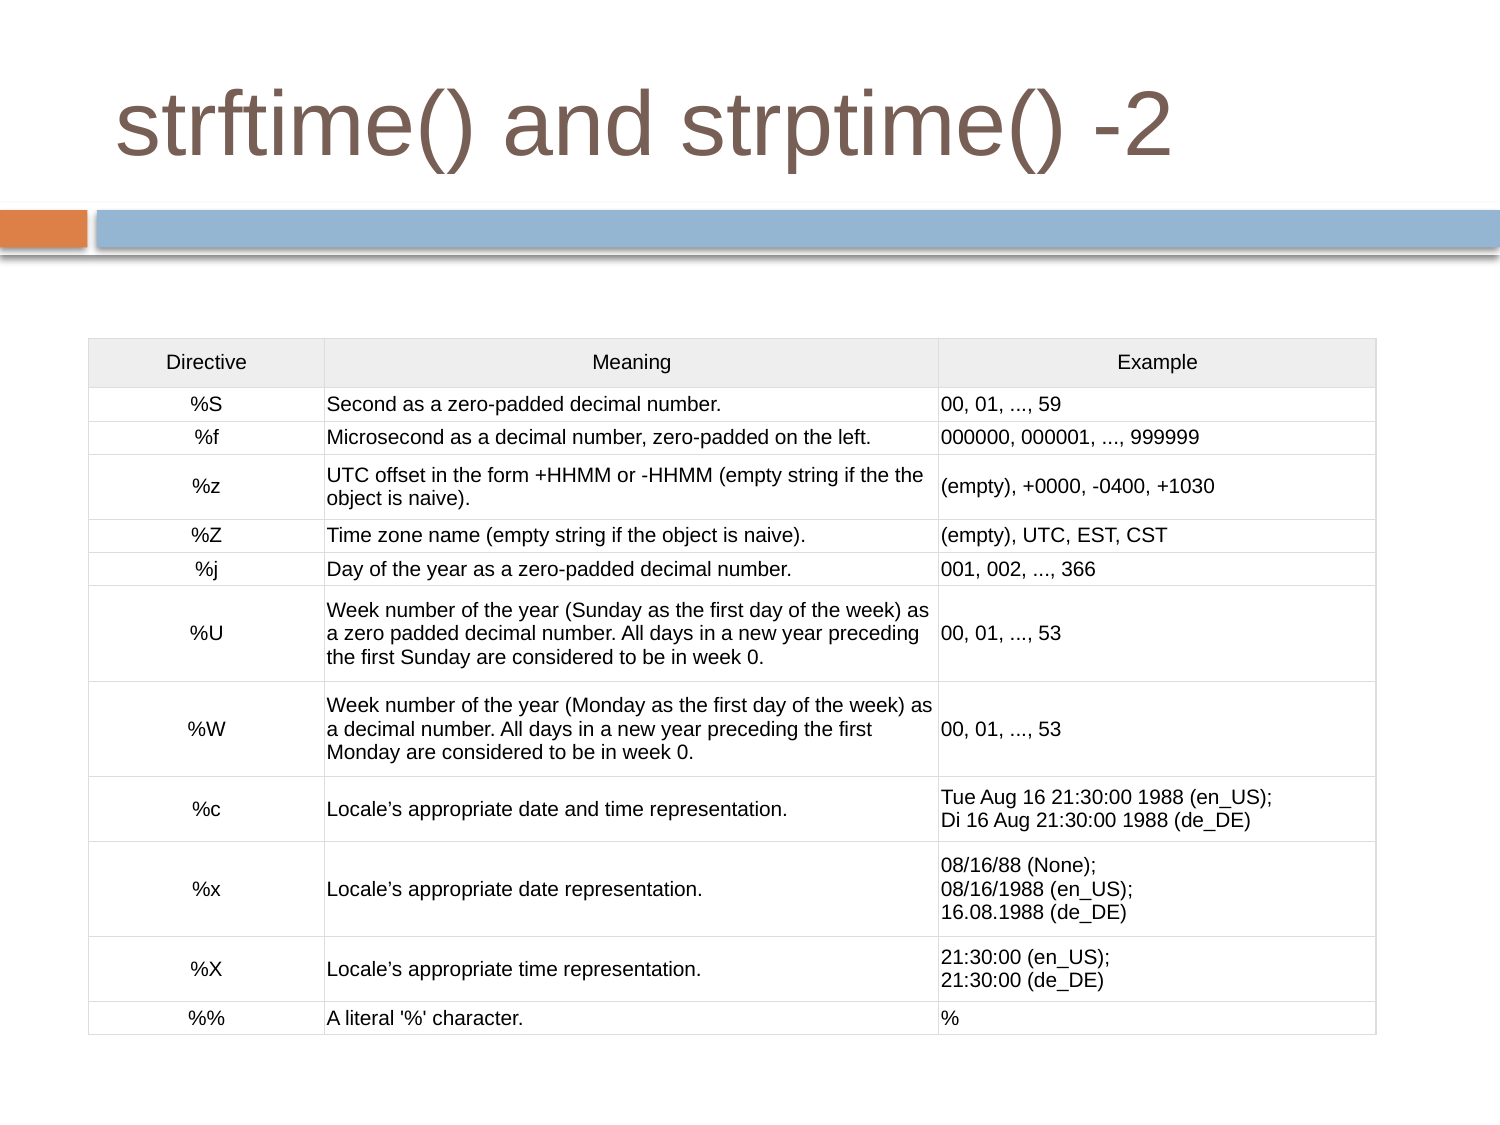

# strftime() and strptime() -2
| Directive | Meaning | Example |
| --- | --- | --- |
| %S | Second as a zero-padded decimal number. | 00, 01, ..., 59 |
| %f | Microsecond as a decimal number, zero-padded on the left. | 000000, 000001, ..., 999999 |
| %z | UTC offset in the form +HHMM or -HHMM (empty string if the the object is naive). | (empty), +0000, -0400, +1030 |
| %Z | Time zone name (empty string if the object is naive). | (empty), UTC, EST, CST |
| %j | Day of the year as a zero-padded decimal number. | 001, 002, ..., 366 |
| %U | Week number of the year (Sunday as the first day of the week) as a zero padded decimal number. All days in a new year preceding the first Sunday are considered to be in week 0. | 00, 01, ..., 53 |
| %W | Week number of the year (Monday as the first day of the week) as a decimal number. All days in a new year preceding the first Monday are considered to be in week 0. | 00, 01, ..., 53 |
| %c | Locale’s appropriate date and time representation. | Tue Aug 16 21:30:00 1988 (en\_US); Di 16 Aug 21:30:00 1988 (de\_DE) |
| %x | Locale’s appropriate date representation. | 08/16/88 (None); 08/16/1988 (en\_US); 16.08.1988 (de\_DE) |
| %X | Locale’s appropriate time representation. | 21:30:00 (en\_US); 21:30:00 (de\_DE) |
| %% | A literal '%' character. | % |